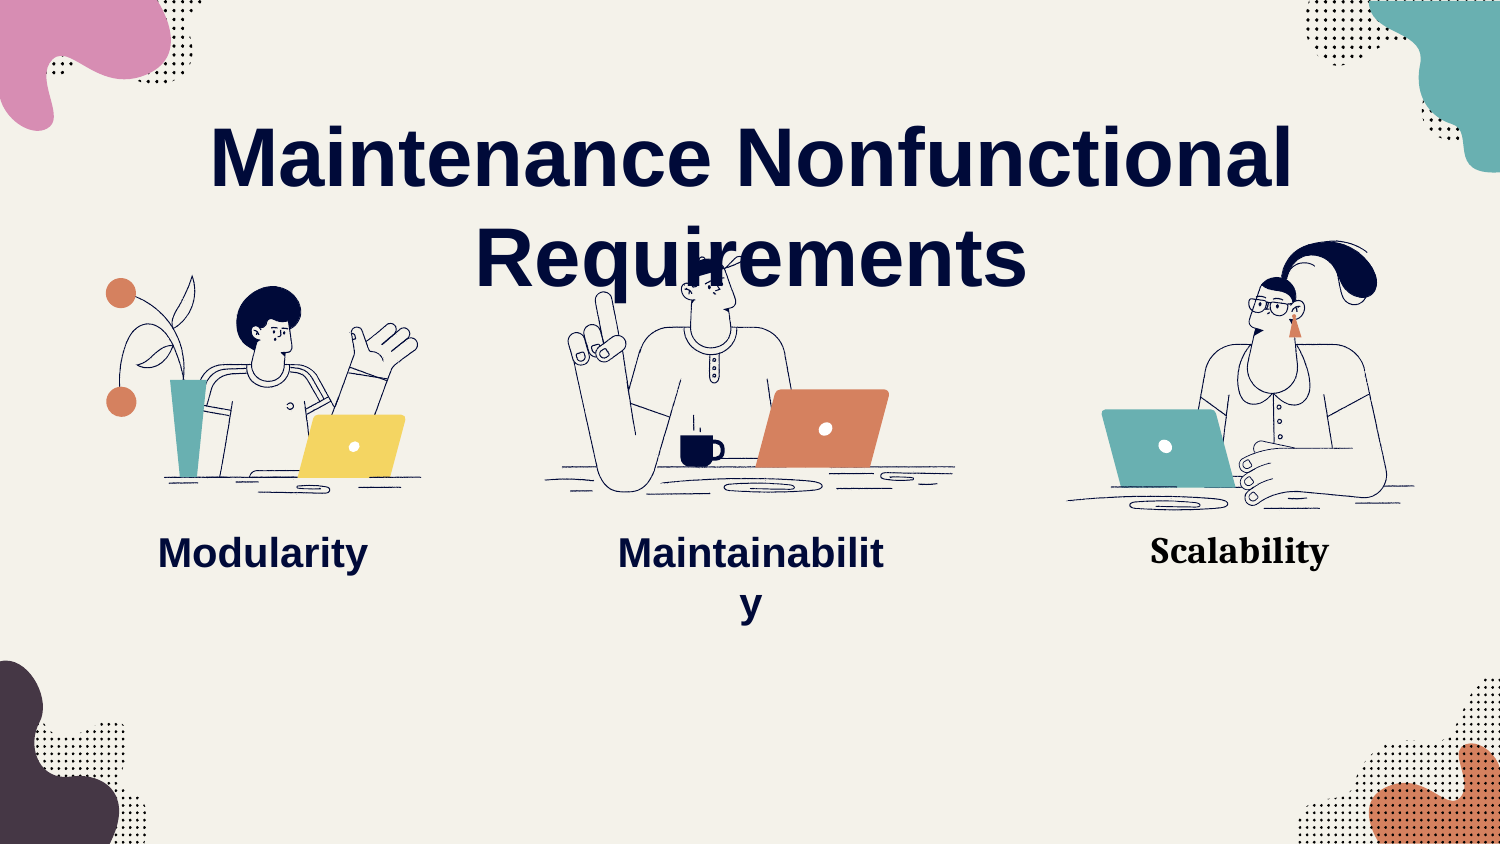

# Maintenance Nonfunctional Requirements

Modularity
Maintainability
Scalability